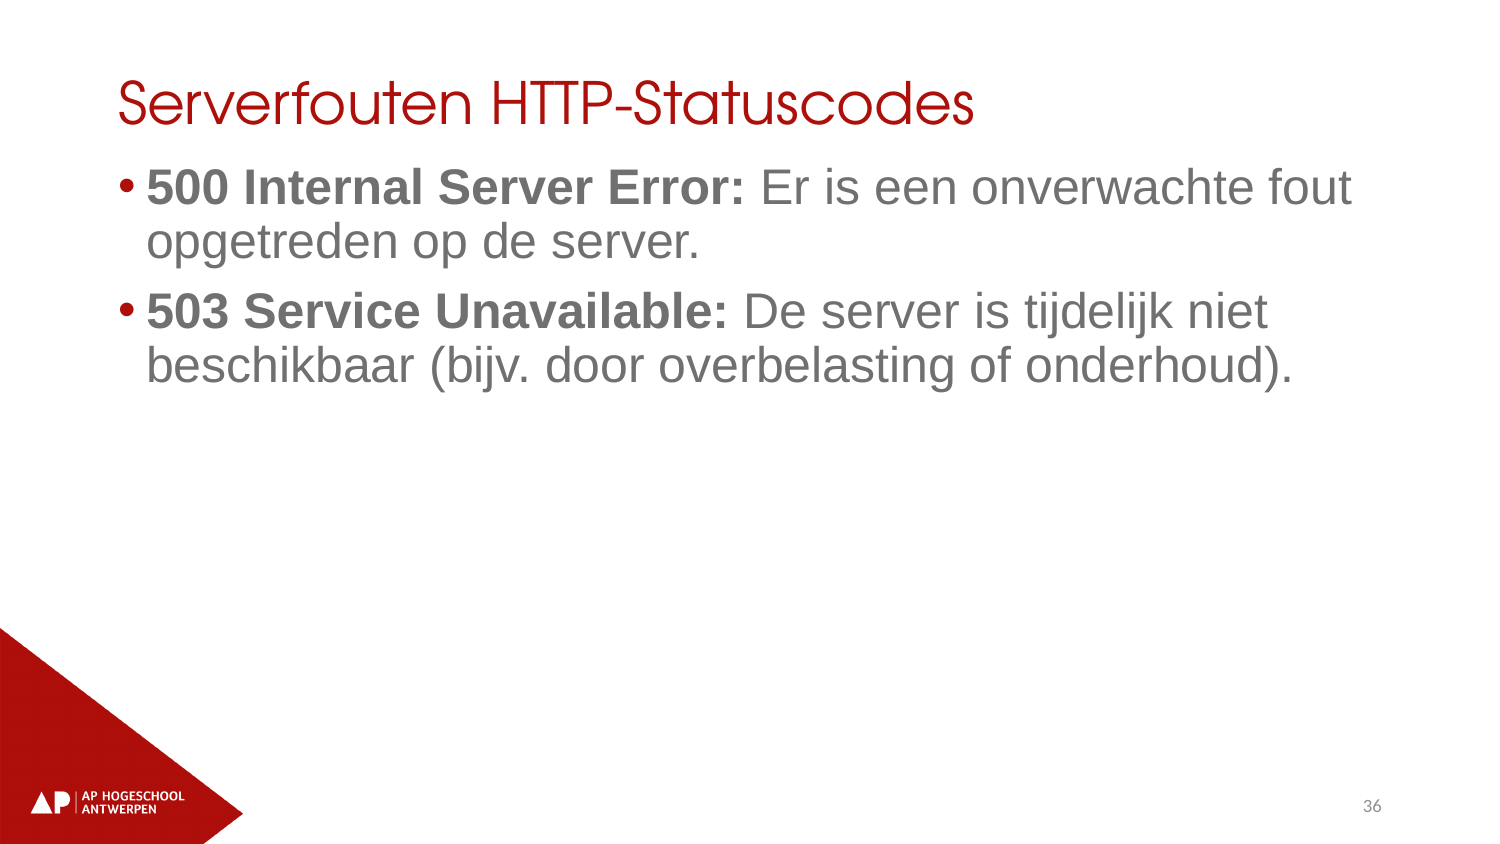

# Serverfouten HTTP-Statuscodes
500 Internal Server Error: Er is een onverwachte fout opgetreden op de server.
503 Service Unavailable: De server is tijdelijk niet beschikbaar (bijv. door overbelasting of onderhoud).
36